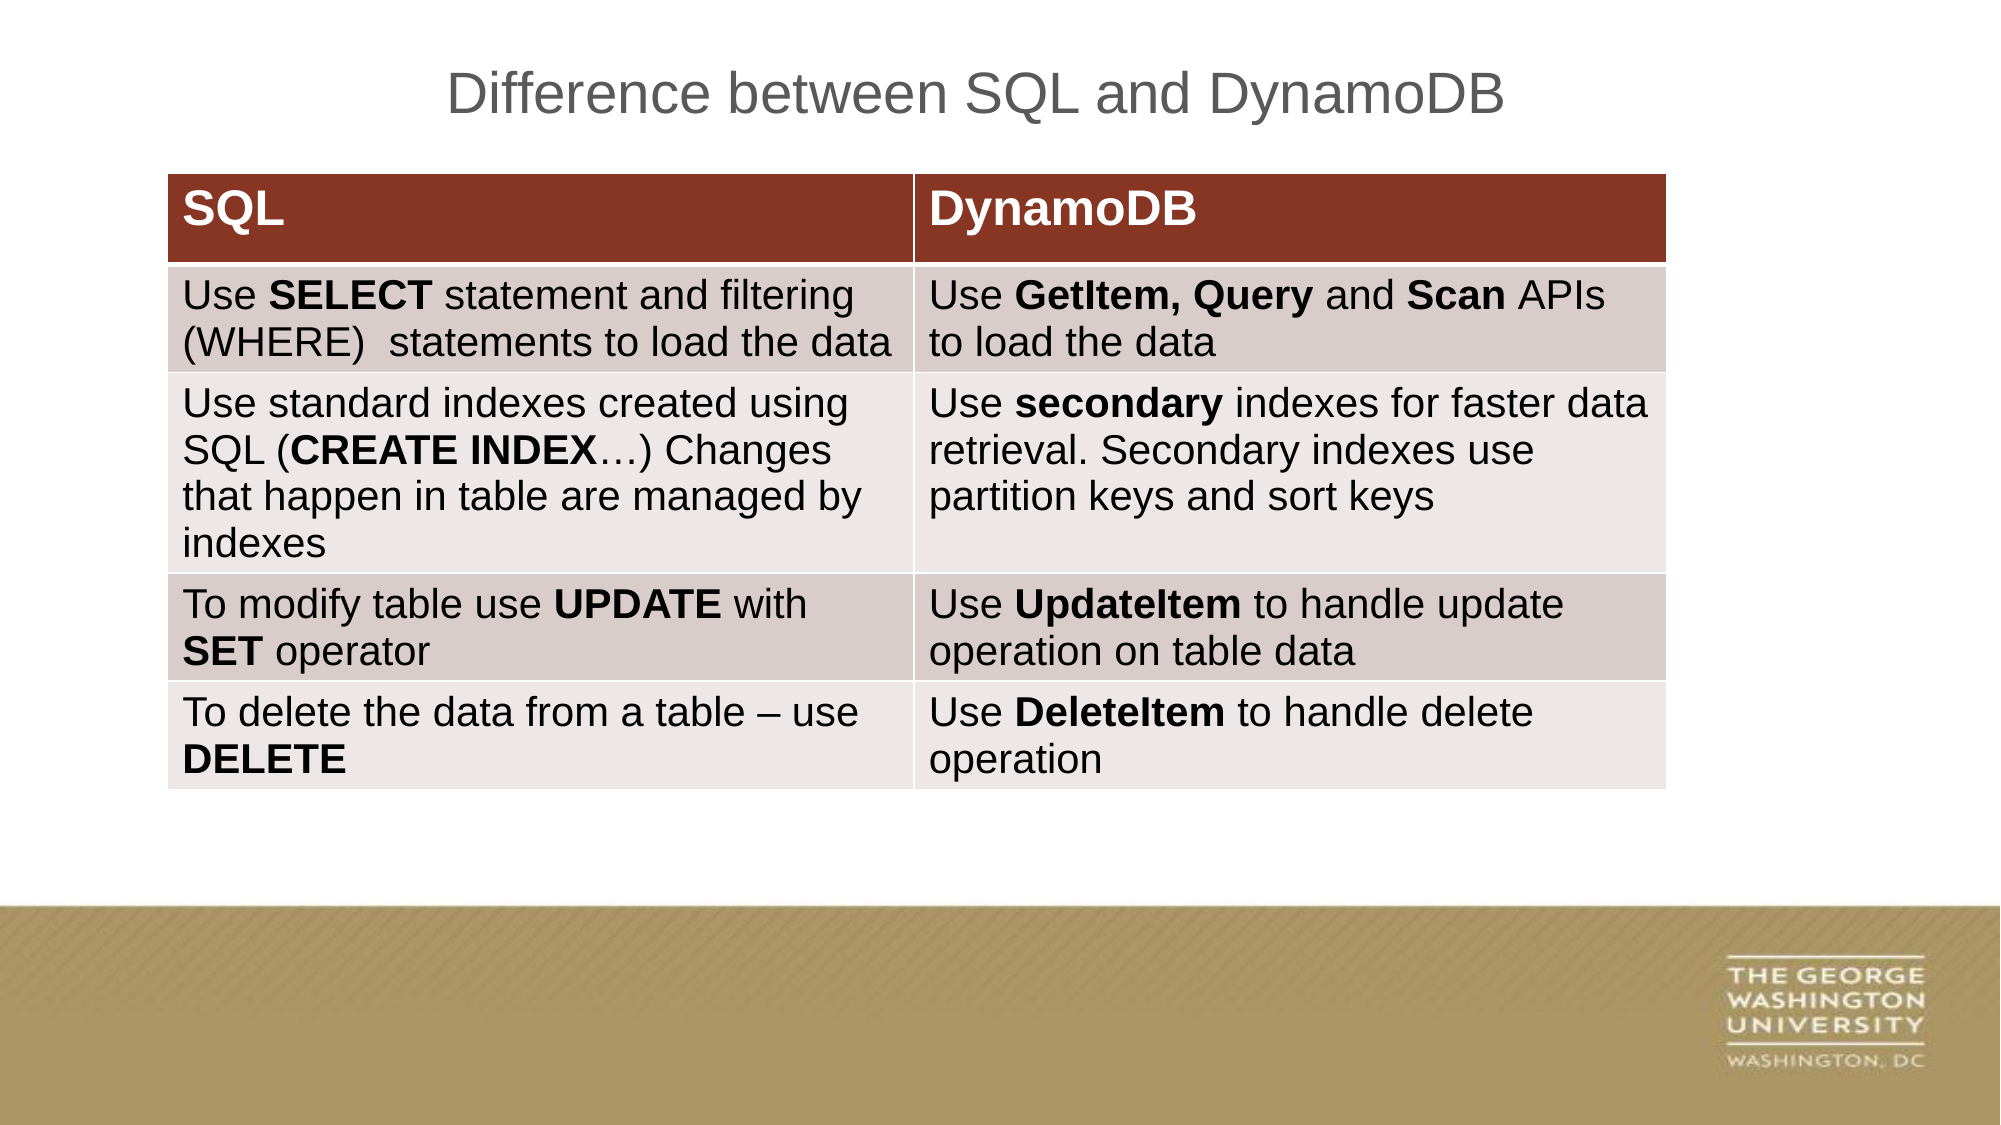

Difference between SQL and DynamoDB

| SQL | DynamoDB |
| --- | --- |
| Use SELECT statement and filtering (WHERE) statements to load the data | Use GetItem, Query and Scan APIs to load the data |
| Use standard indexes created using SQL (CREATE INDEX…) Changes that happen in table are managed by indexes | Use secondary indexes for faster data retrieval. Secondary indexes use partition keys and sort keys |
| To modify table use UPDATE with SET operator | Use UpdateItem to handle update operation on table data |
| To delete the data from a table – use DELETE | Use DeleteItem to handle delete operation |